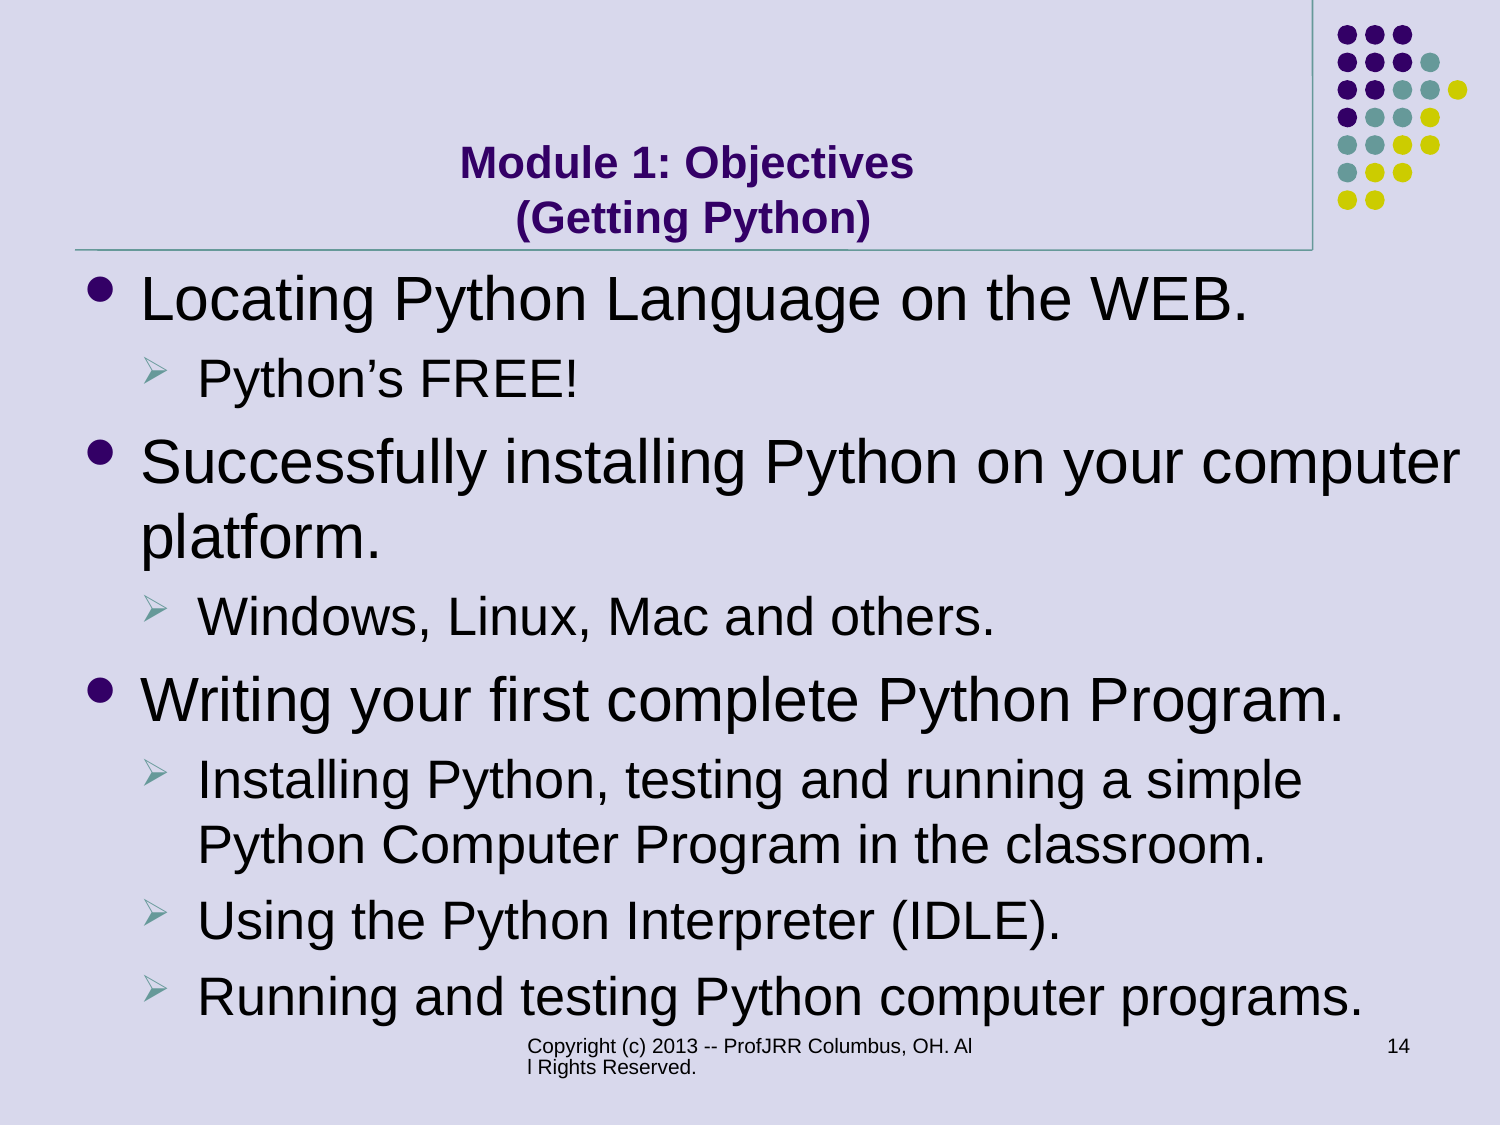

# Module 1: Objectives (Getting Python)
Locating Python Language on the WEB.
Python’s FREE!
Successfully installing Python on your computer platform.
Windows, Linux, Mac and others.
Writing your first complete Python Program.
Installing Python, testing and running a simple Python Computer Program in the classroom.
Using the Python Interpreter (IDLE).
Running and testing Python computer programs.

Copyright (c) 2013 -- ProfJRR Columbus, OH. All Rights Reserved.
14